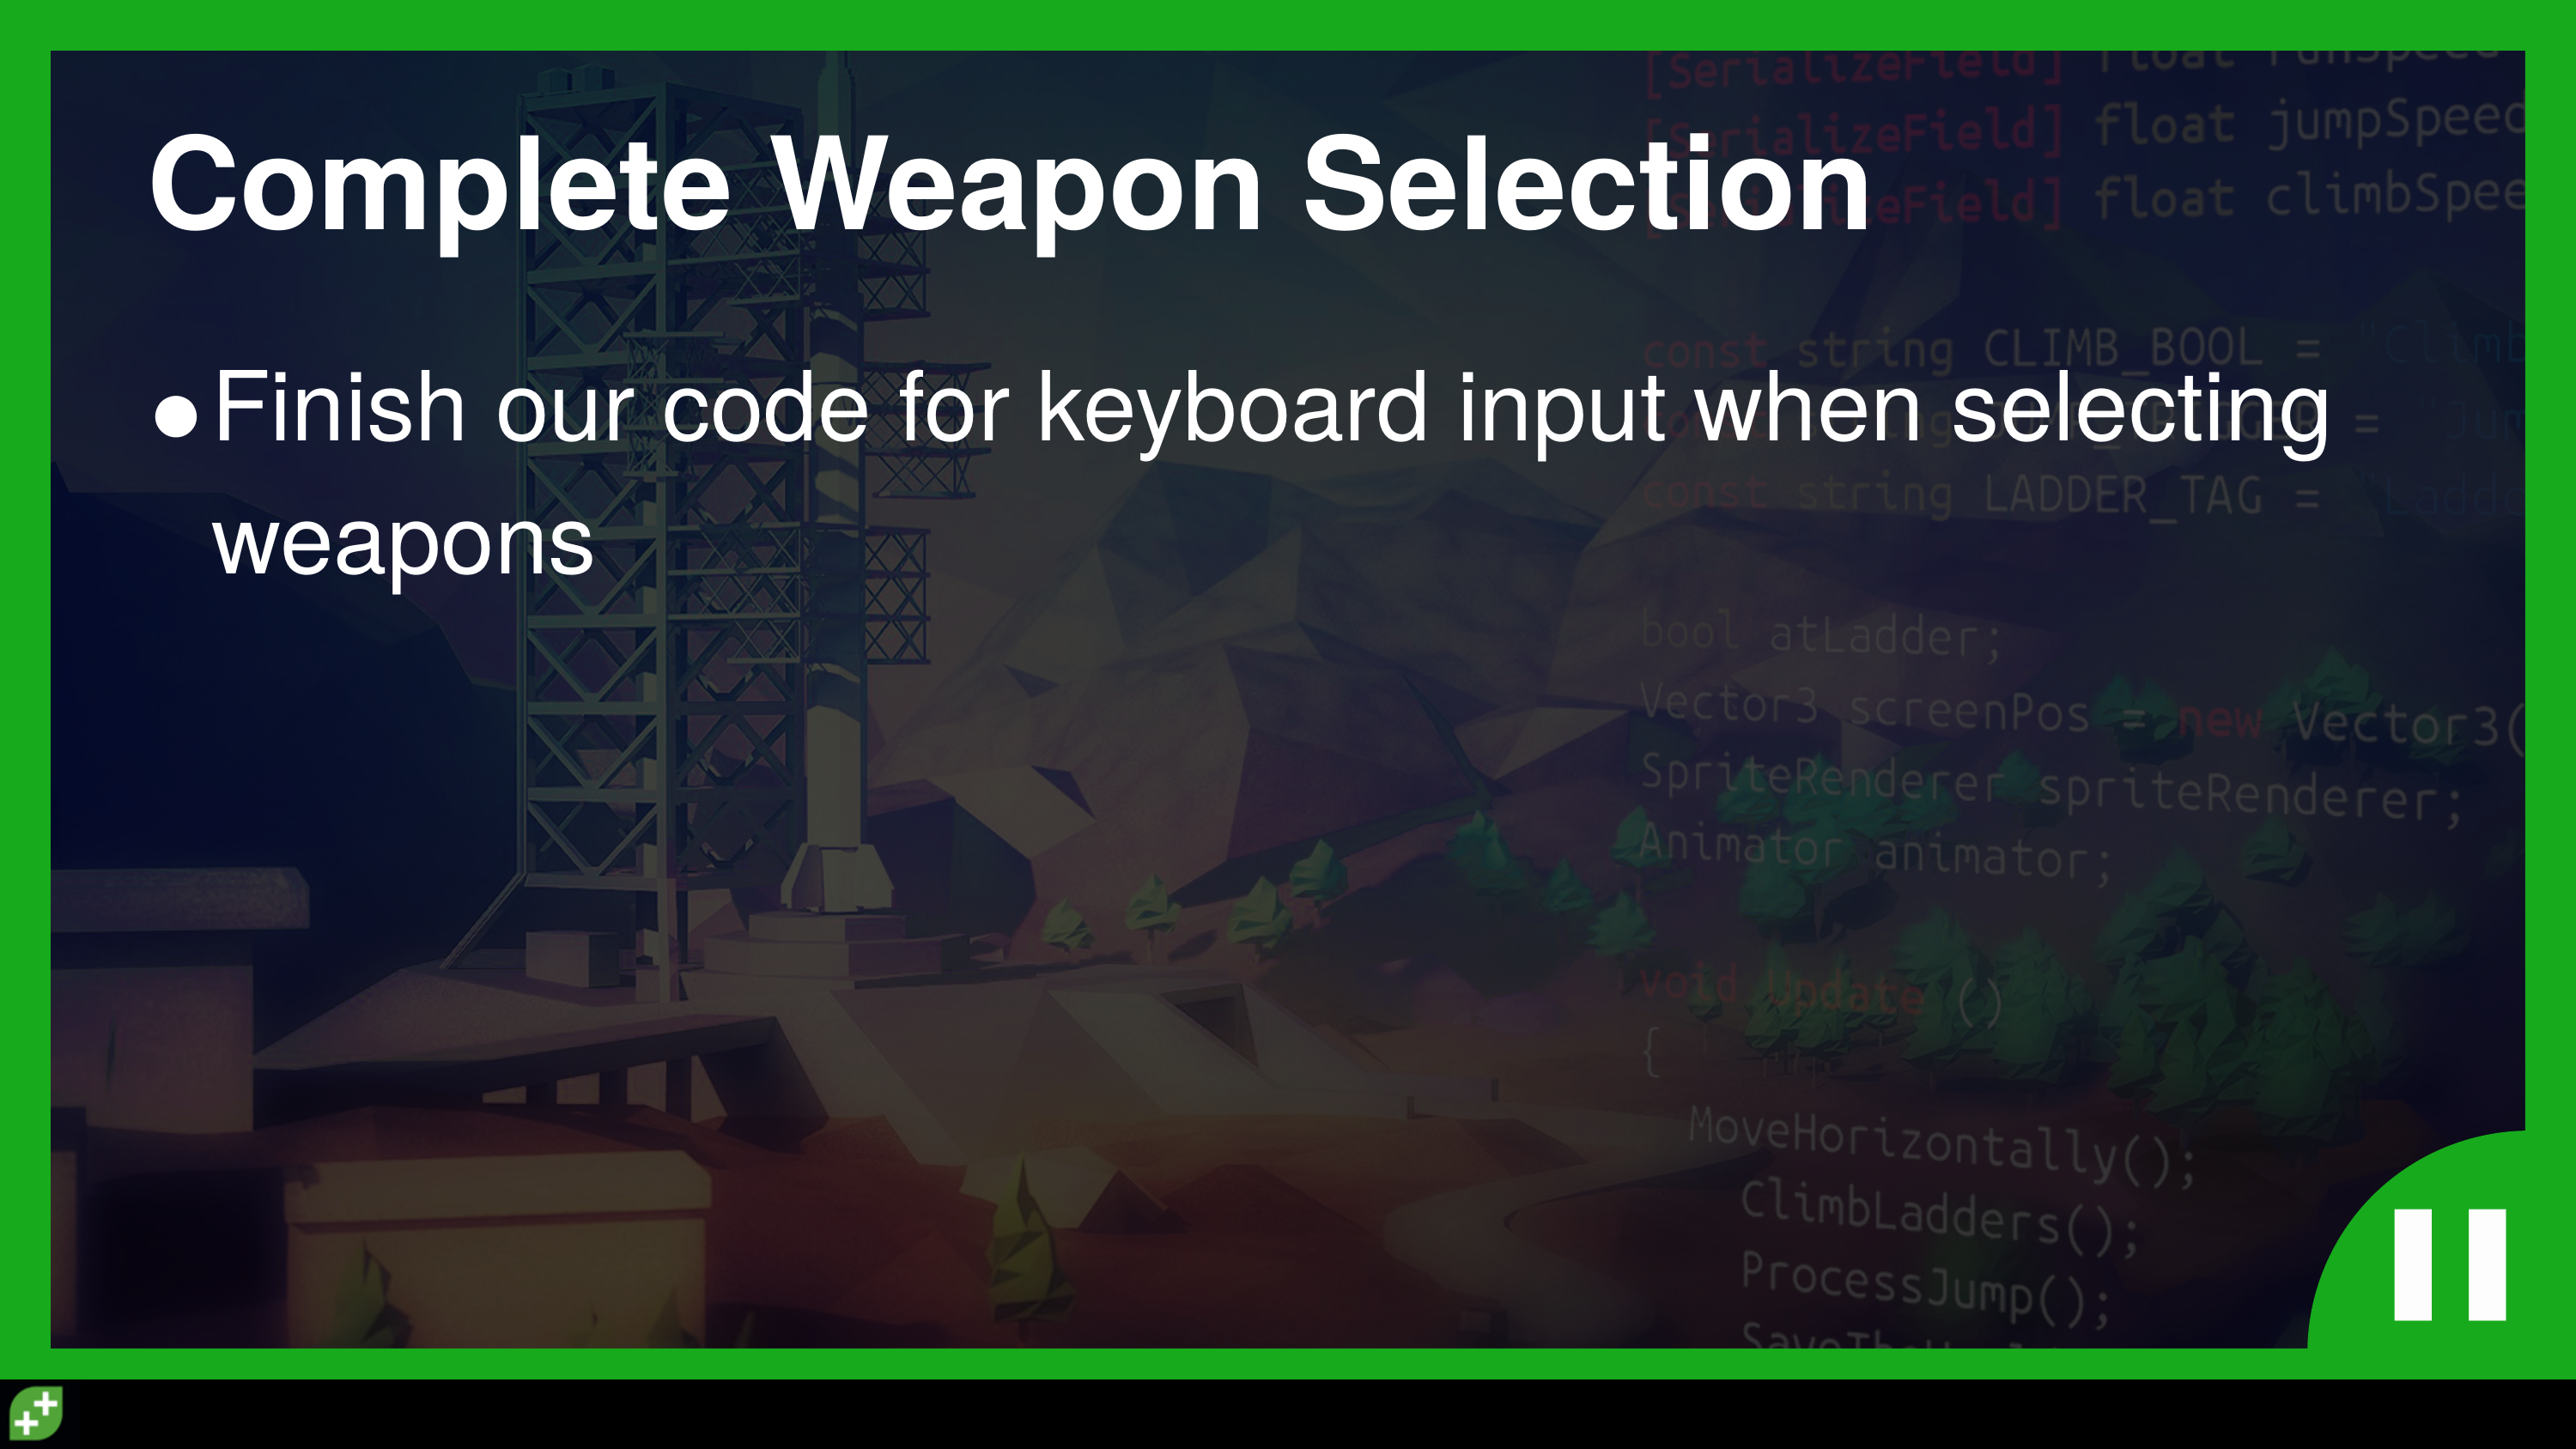

# Complete Weapon Selection
Finish our code for keyboard input when selecting weapons